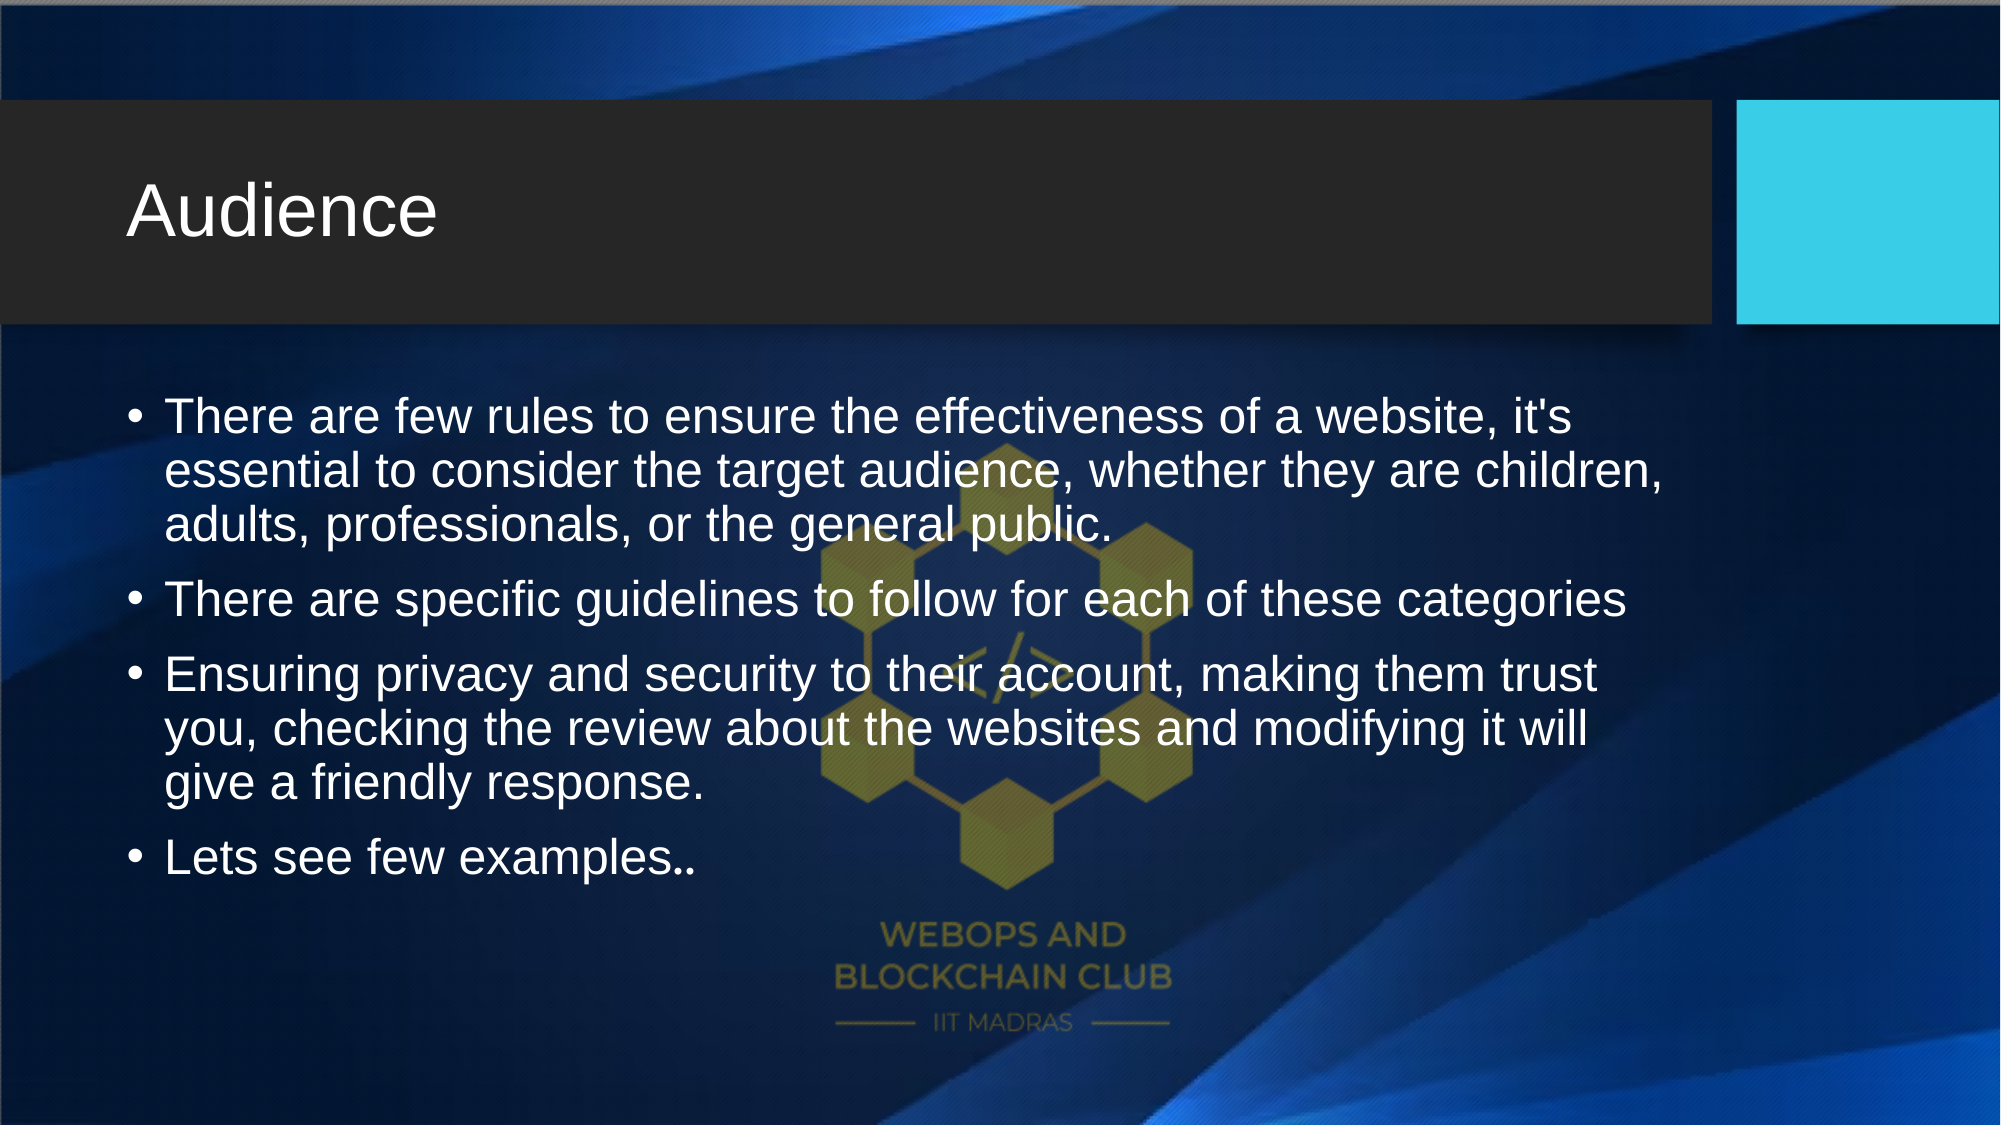

# Audience
There are few rules to ensure the effectiveness of a website, it's essential to consider the target audience, whether they are children, adults, professionals, or the general public.
There are specific guidelines to follow for each of these categories
Ensuring privacy and security to their account, making them trust you, checking the review about the websites and modifying it will give a friendly response.
Lets see few examples..